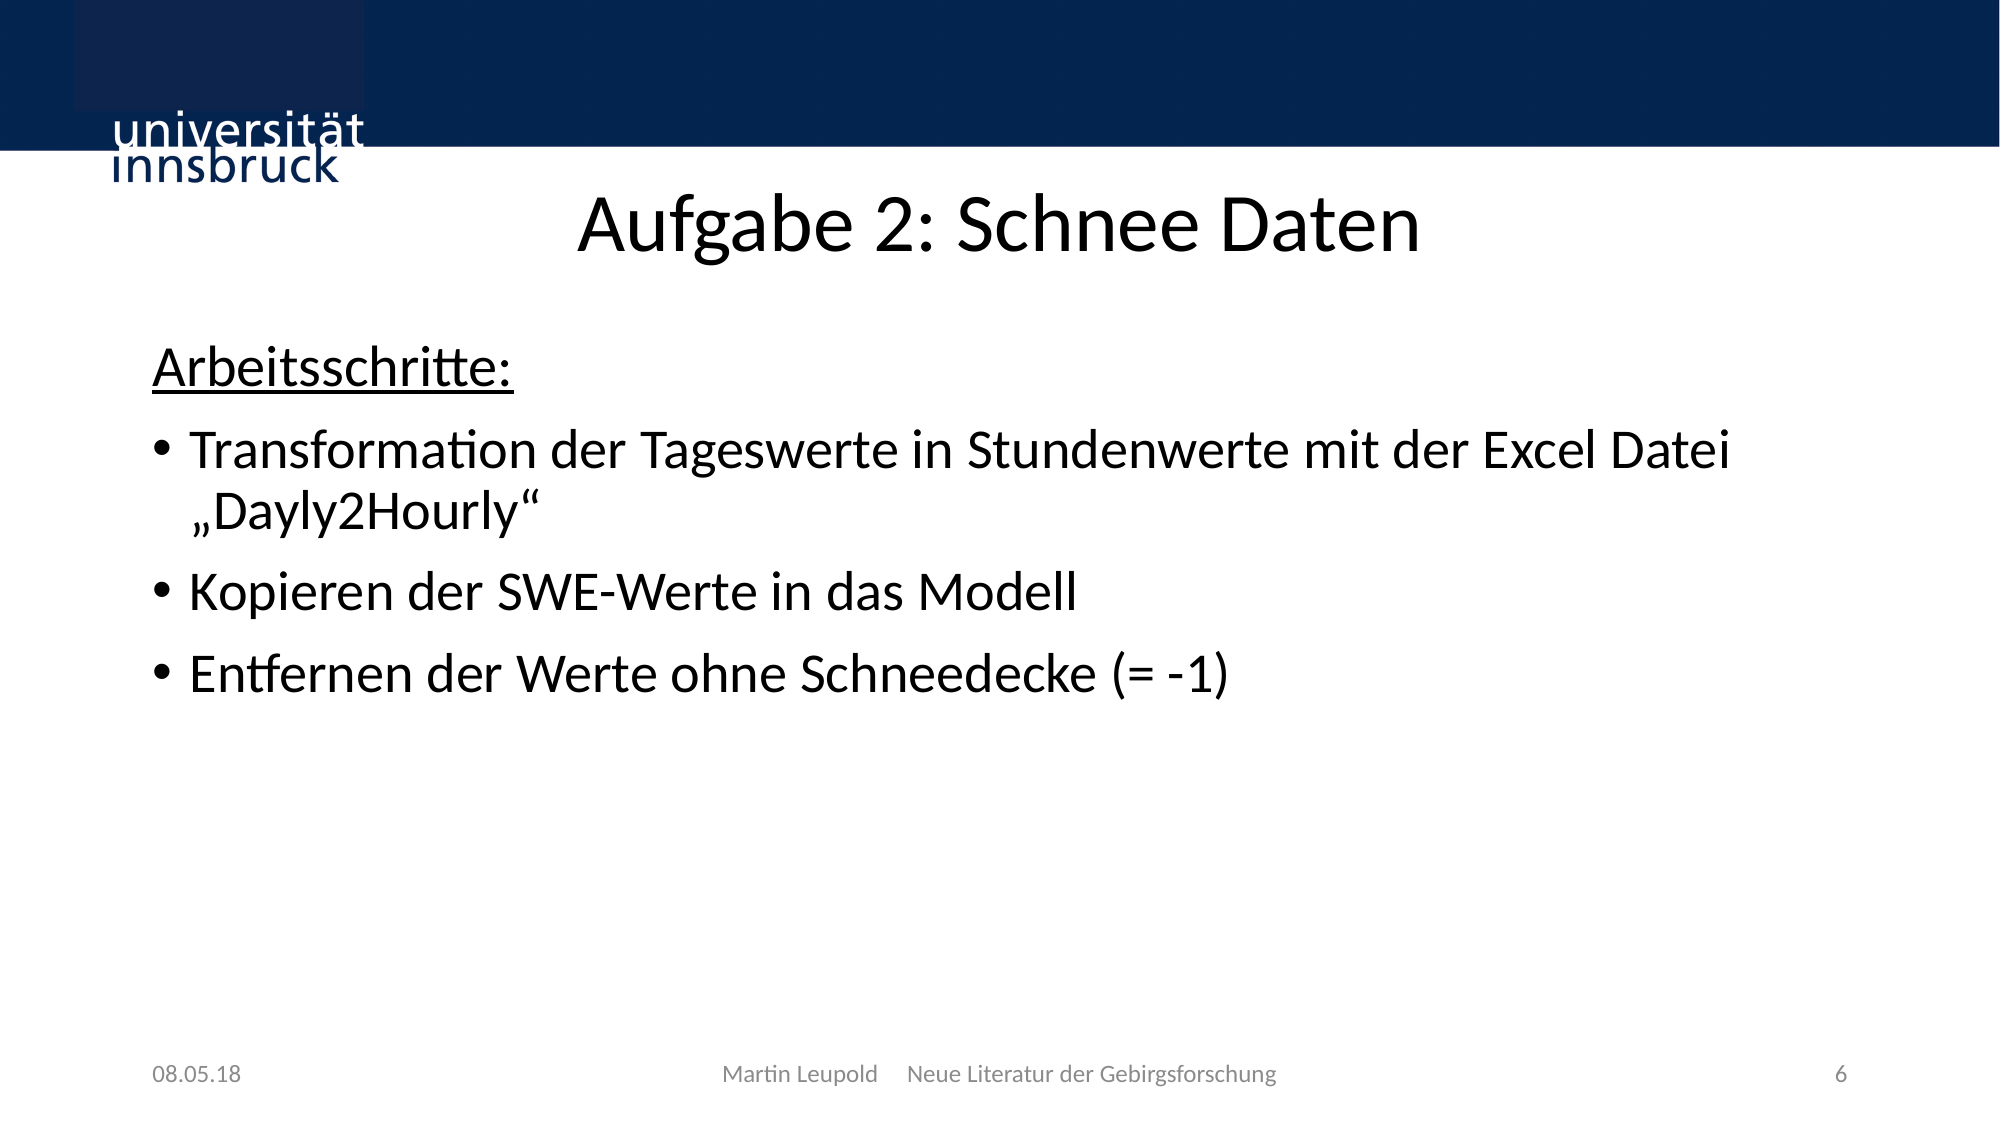

# Aufgabe 2: Schnee Daten
Arbeitsschritte:
Transformation der Tageswerte in Stundenwerte mit der Excel Datei „Dayly2Hourly“
Kopieren der SWE-Werte in das Modell
Entfernen der Werte ohne Schneedecke (= -1)

08.05.18
Martin Leupold     Neue Literatur der Gebirgsforschung
6